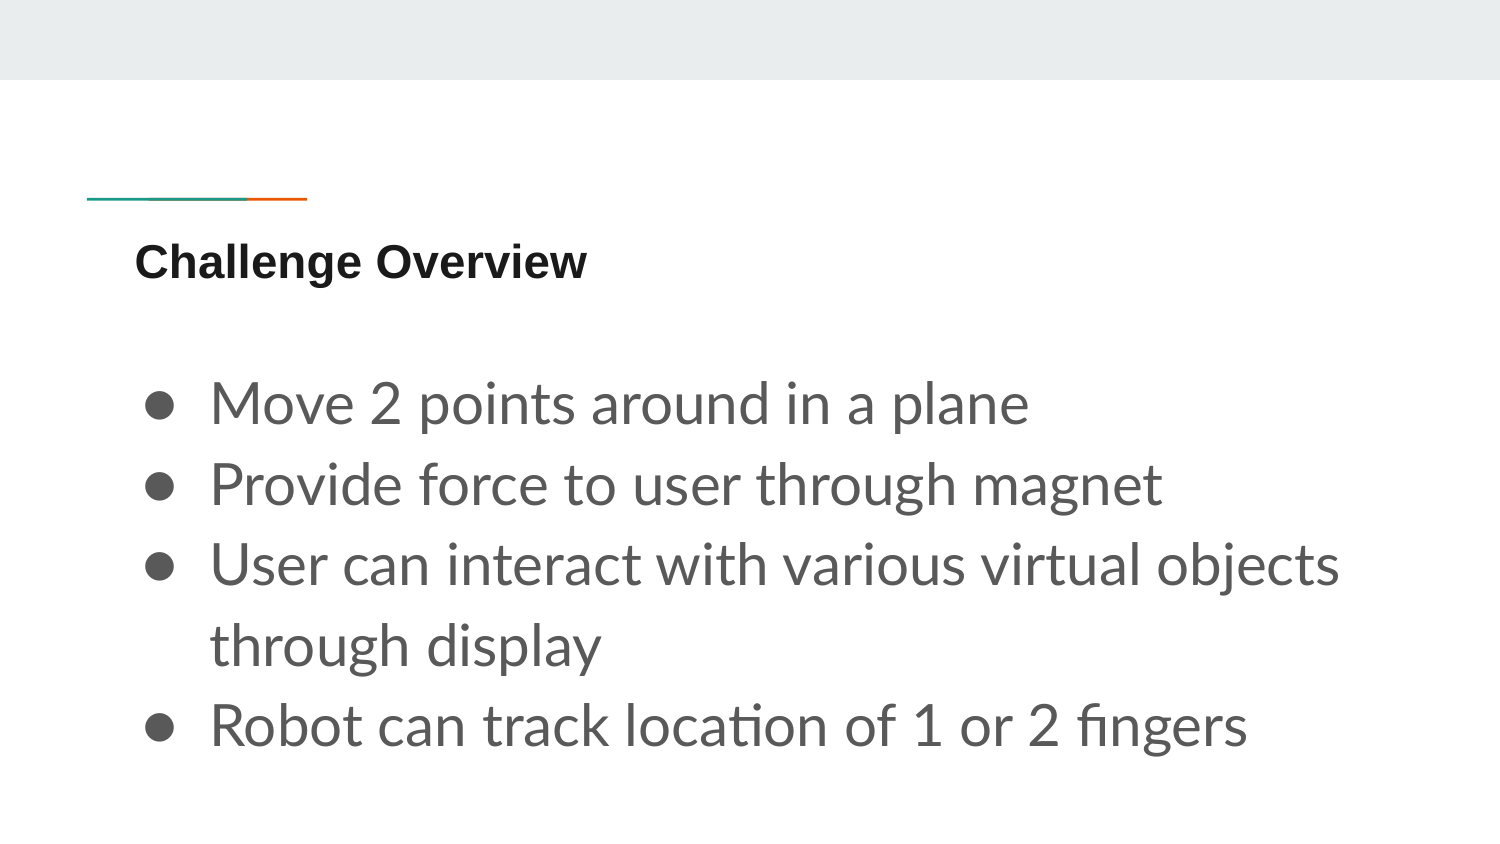

# Challenge Overview
Move 2 points around in a plane
Provide force to user through magnet
User can interact with various virtual objects through display
Robot can track location of 1 or 2 fingers